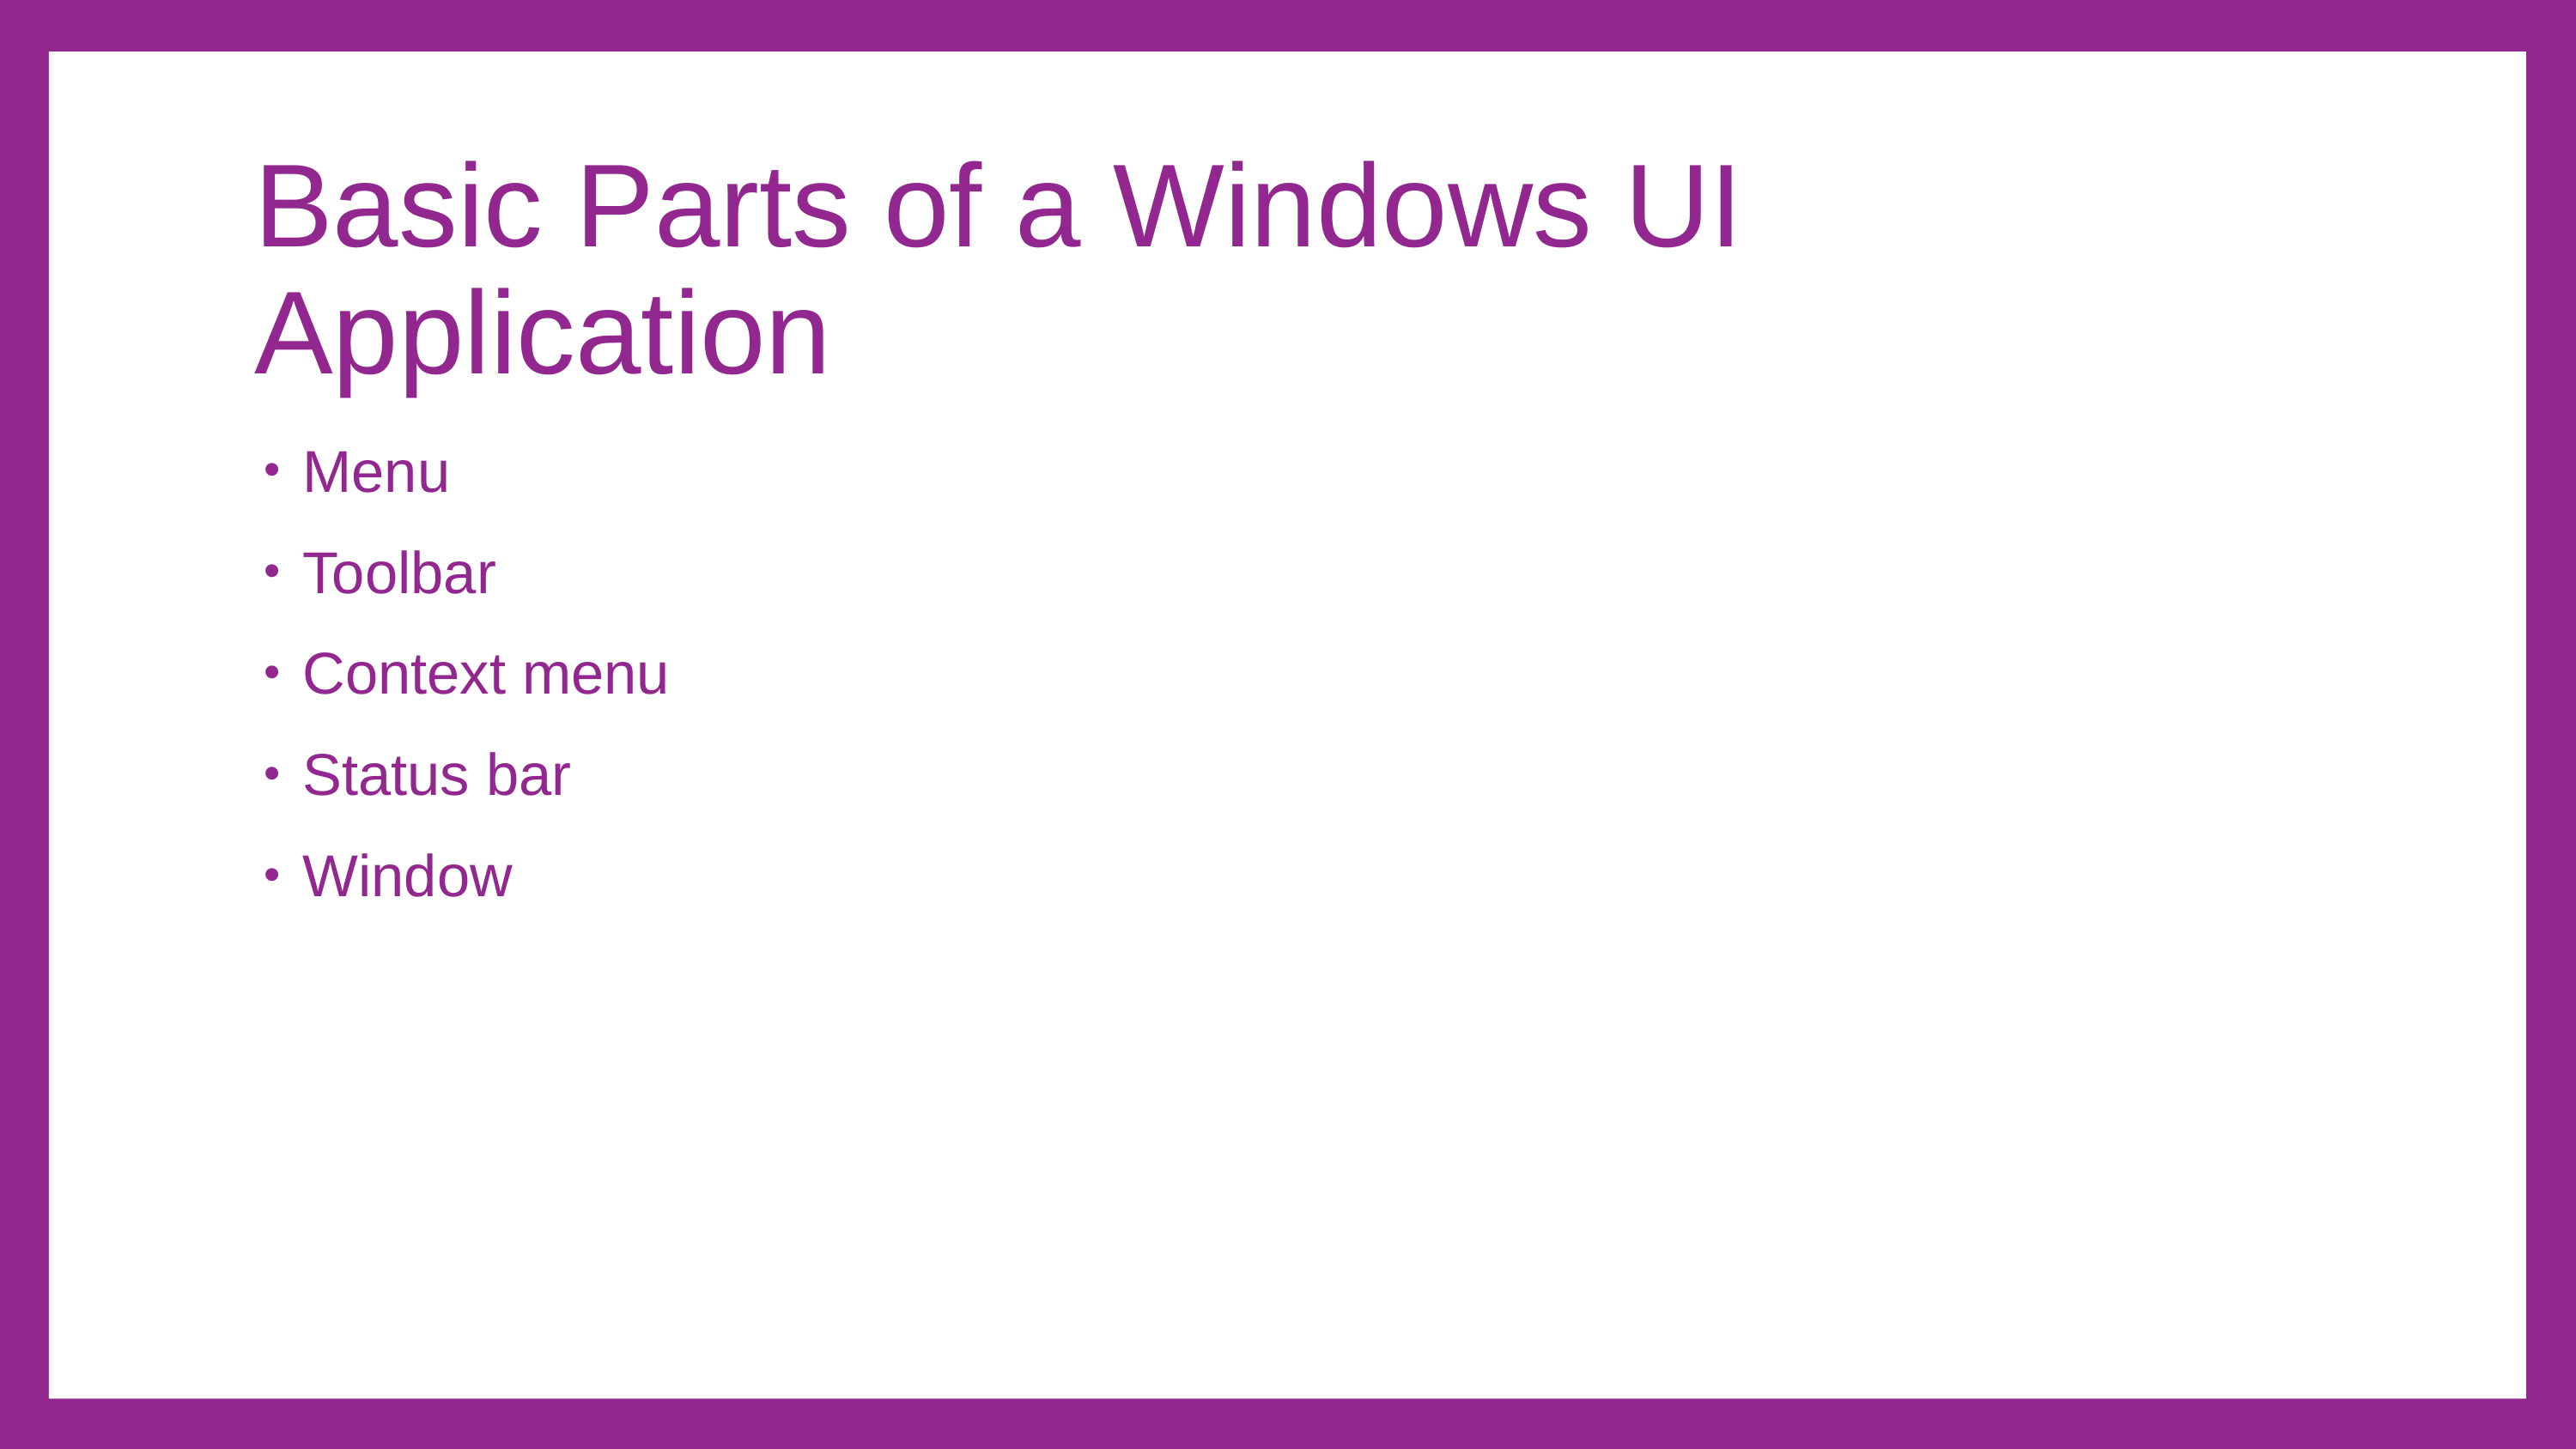

# Basic Parts of a Windows UI Application
Menu
Toolbar
Context menu
Status bar
Window